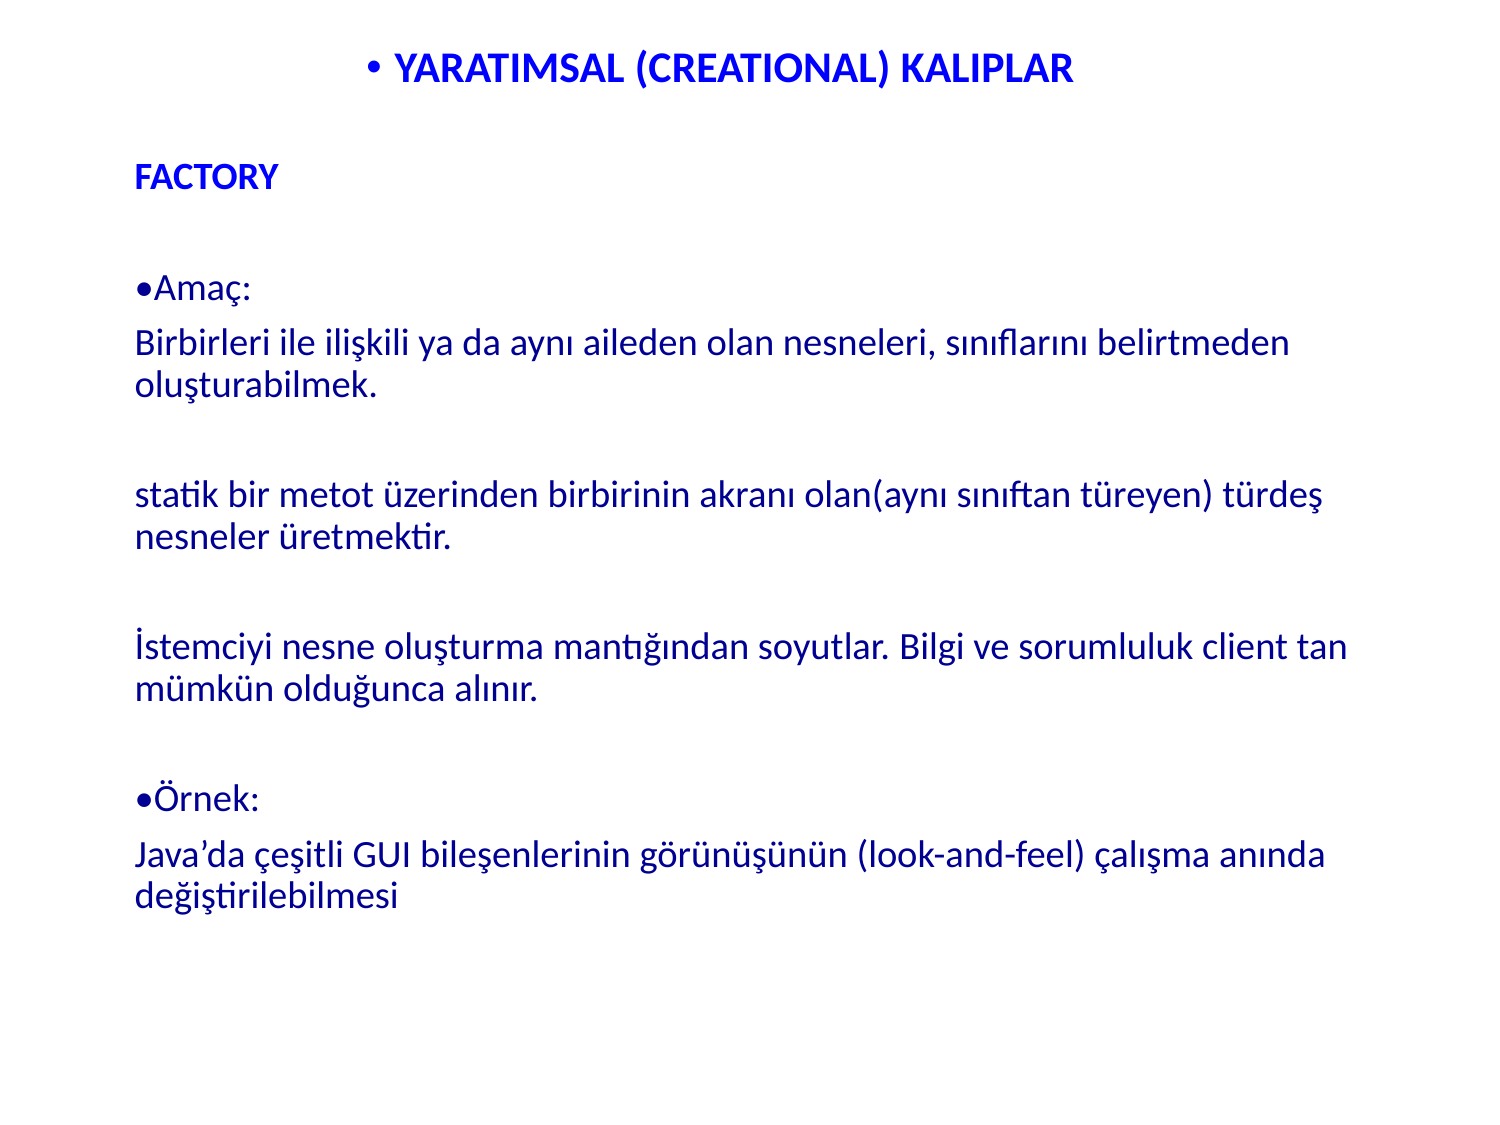

YARATIMSAL (CREATIONAL) KALIPLAR
FACTORY

•Amaç:
Birbirleri ile ilişkili ya da aynı aileden olan nesneleri, sınıflarını belirtmeden oluşturabilmek.

statik bir metot üzerinden birbirinin akranı olan(aynı sınıftan türeyen) türdeş nesneler üretmektir.

İstemciyi nesne oluşturma mantığından soyutlar. Bilgi ve sorumluluk client tan mümkün olduğunca alınır.

•Örnek:
Java’da çeşitli GUI bileşenlerinin görünüşünün (look-and-feel) çalışma anında değiştirilebilmesi